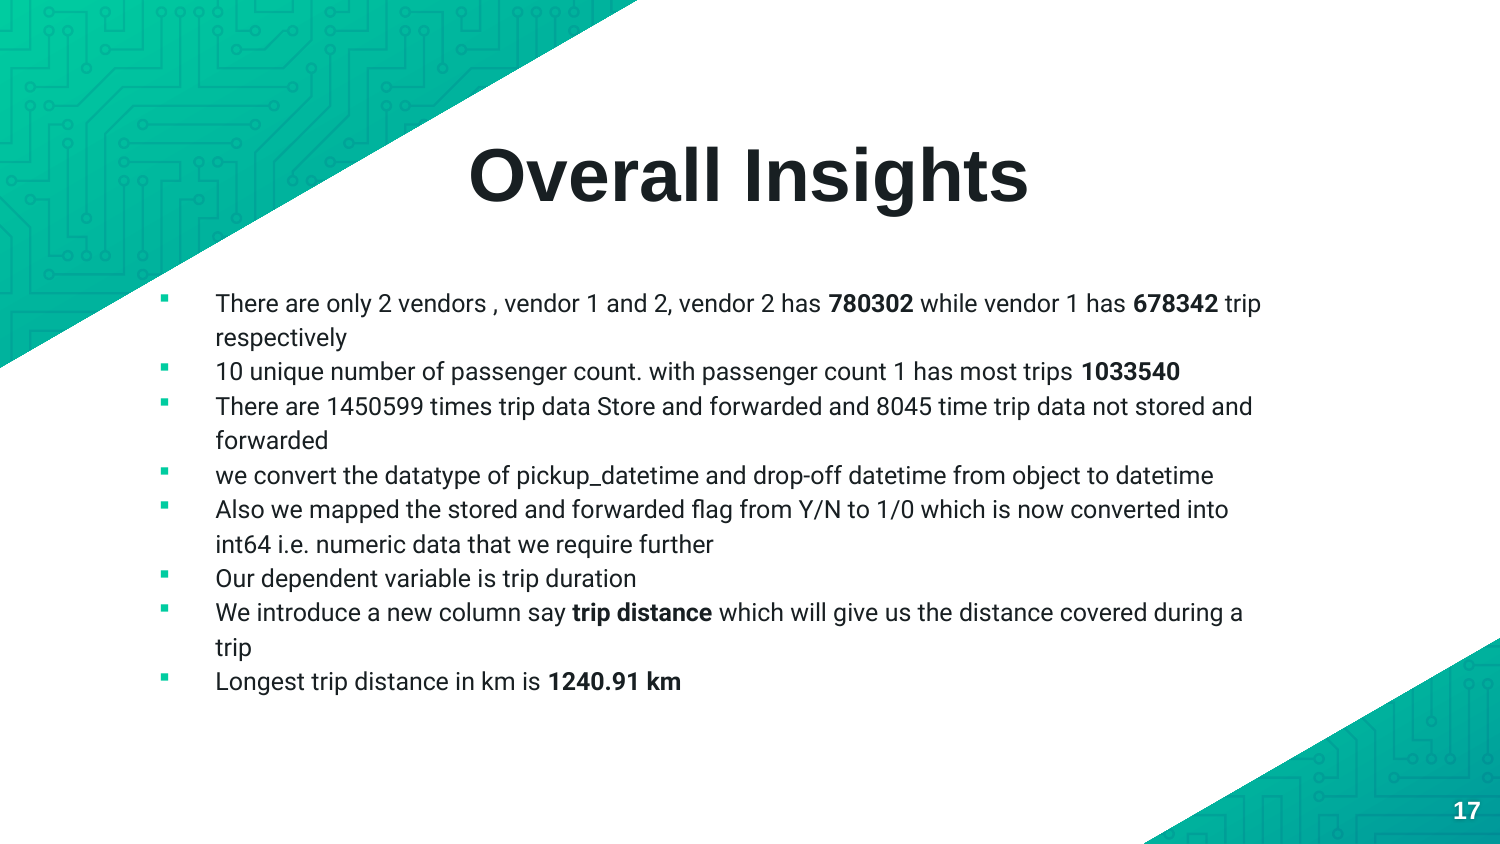

# Overall Insights
There are only 2 vendors , vendor 1 and 2, vendor 2 has 780302 while vendor 1 has 678342 trip respectively
10 unique number of passenger count. with passenger count 1 has most trips 1033540
There are 1450599 times trip data Store and forwarded and 8045 time trip data not stored and forwarded
we convert the datatype of pickup_datetime and drop-off datetime from object to datetime
Also we mapped the stored and forwarded flag from Y/N to 1/0 which is now converted into int64 i.e. numeric data that we require further
Our dependent variable is trip duration
We introduce a new column say trip distance which will give us the distance covered during a trip
Longest trip distance in km is 1240.91 km
17